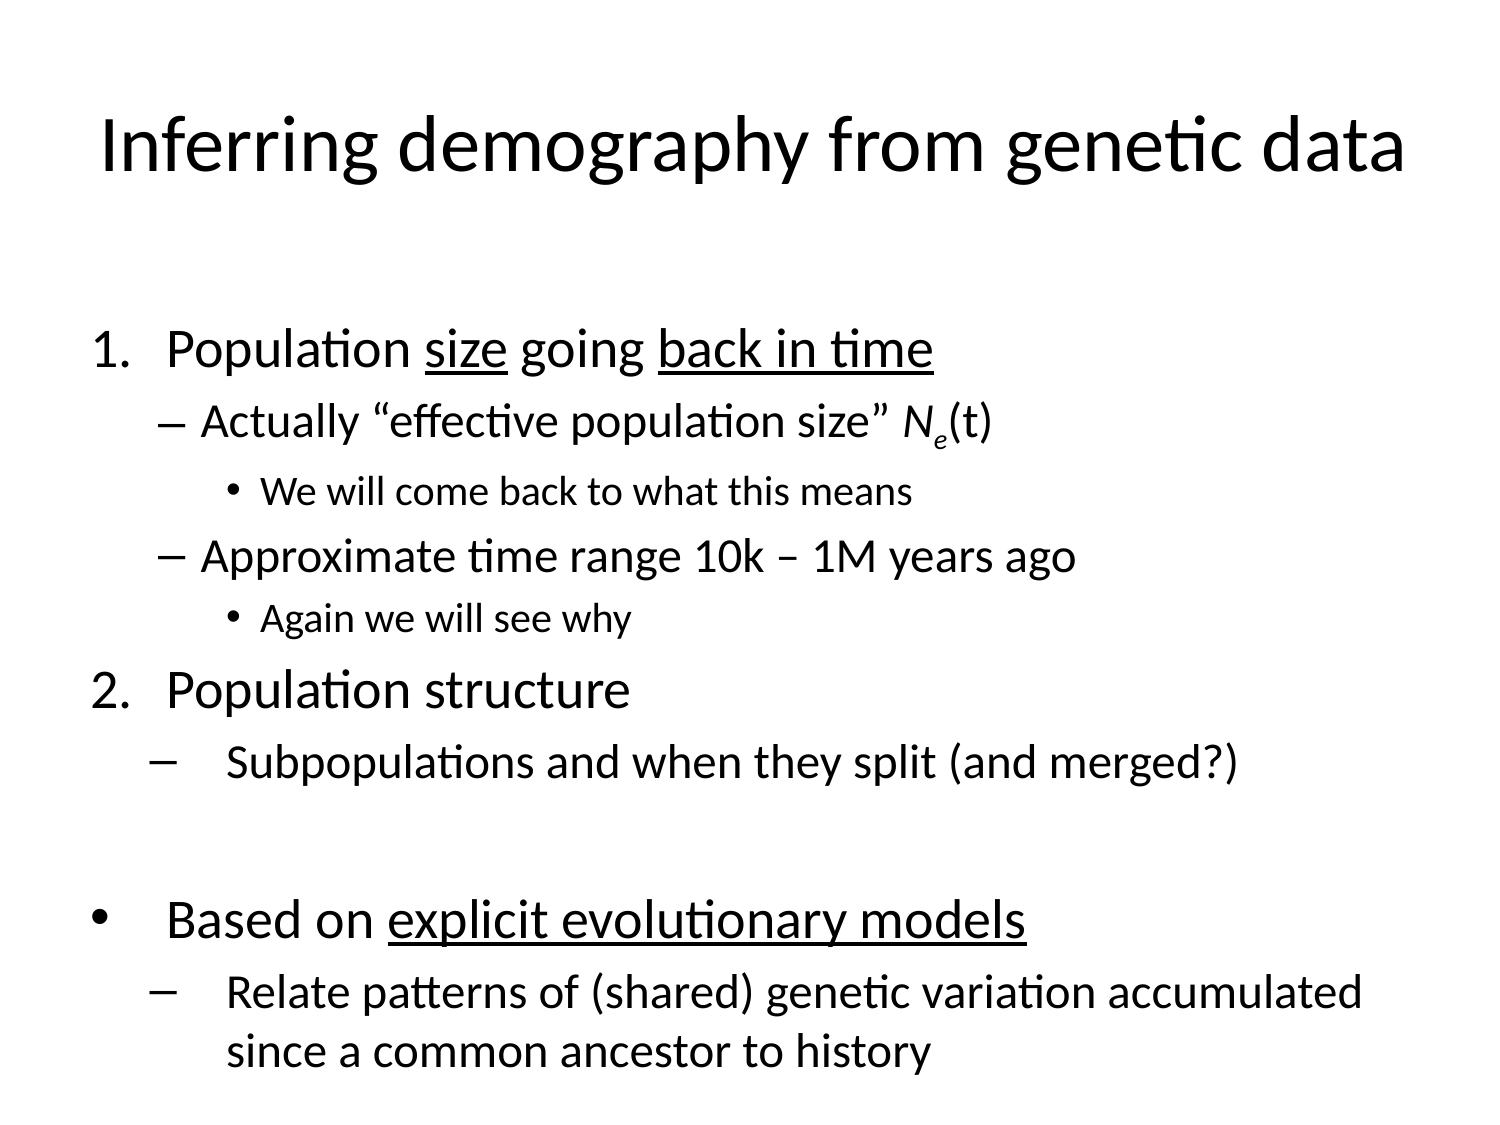

# Inferring demography from genetic data
Population size going back in time
Actually “effective population size” Ne(t)
We will come back to what this means
Approximate time range 10k – 1M years ago
Again we will see why
Population structure
Subpopulations and when they split (and merged?)

Based on explicit evolutionary models
Relate patterns of (shared) genetic variation accumulated since a common ancestor to history